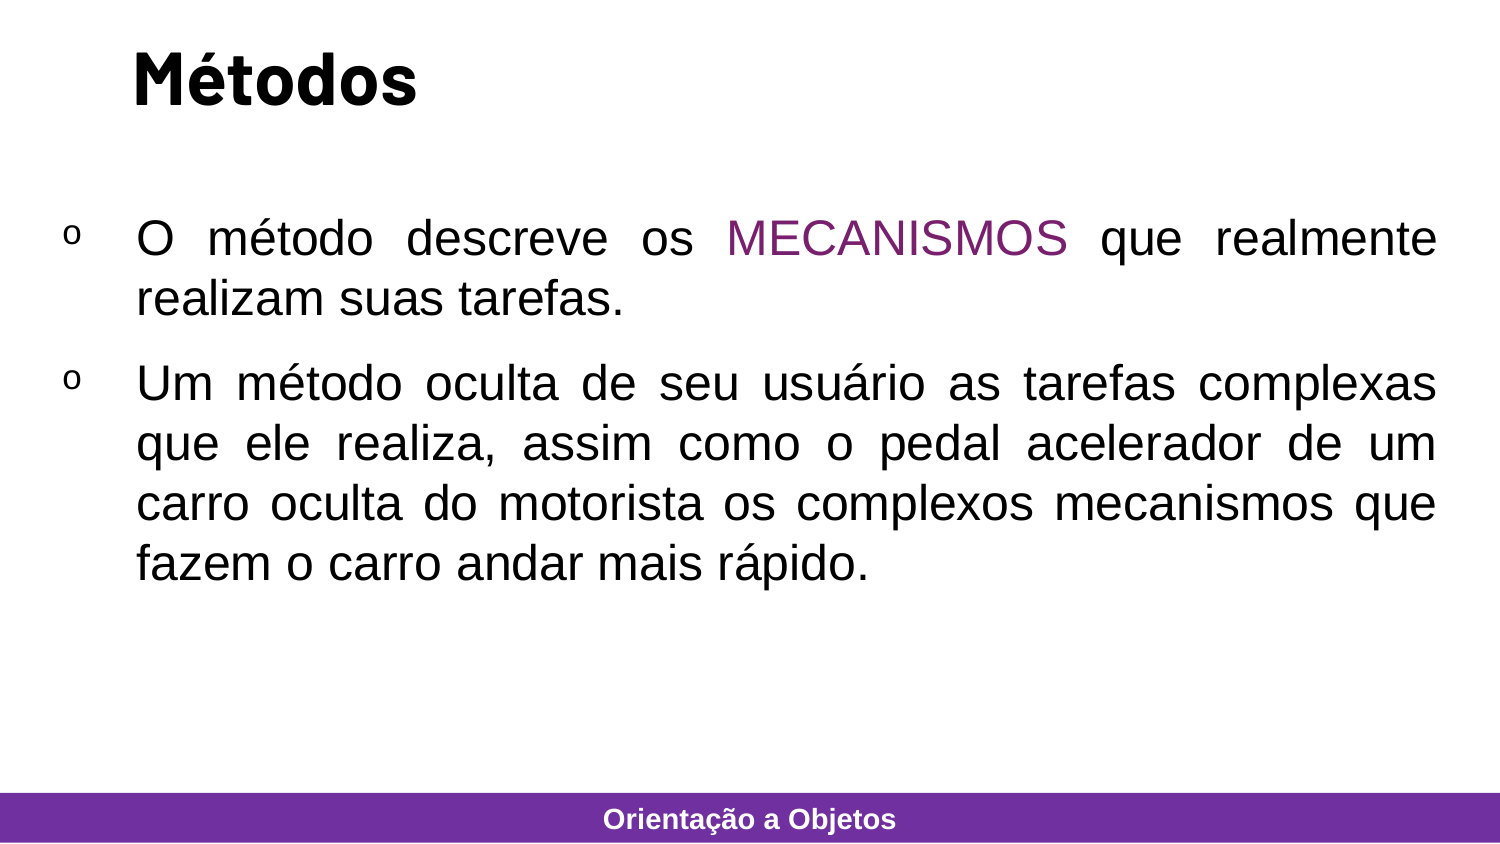

# Métodos
O método descreve os mecanismos que realmente realizam suas tarefas.
Um método oculta de seu usuário as tarefas complexas que ele realiza, assim como o pedal acelerador de um carro oculta do motorista os complexos mecanismos que fazem o carro andar mais rápido.